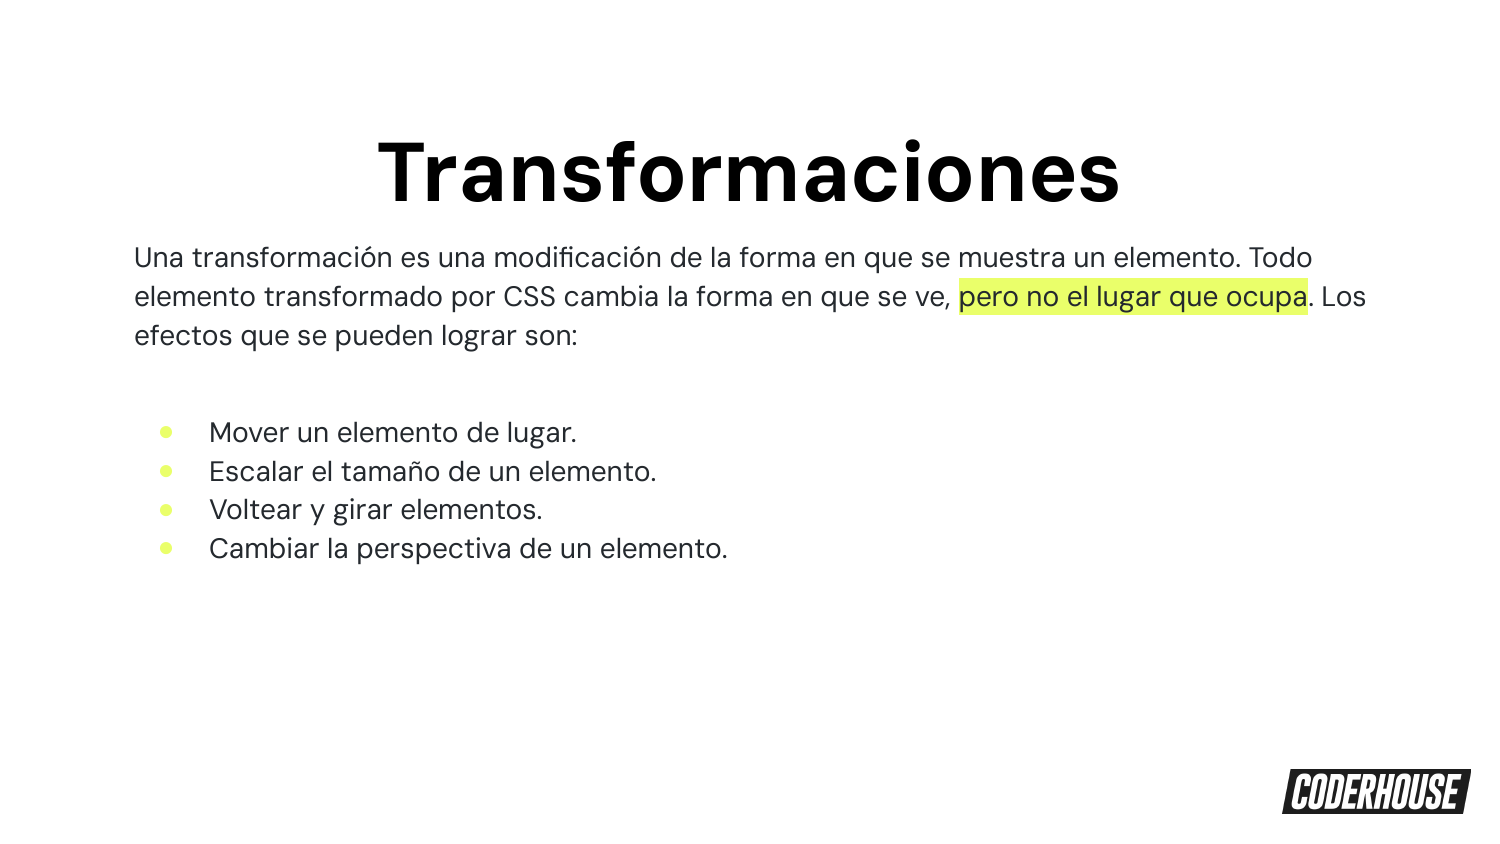

Transformaciones
Una transformación es una modificación de la forma en que se muestra un elemento. Todo elemento transformado por CSS cambia la forma en que se ve, pero no el lugar que ocupa. Los efectos que se pueden lograr son:
Mover un elemento de lugar.
Escalar el tamaño de un elemento.
Voltear y girar elementos.
Cambiar la perspectiva de un elemento.